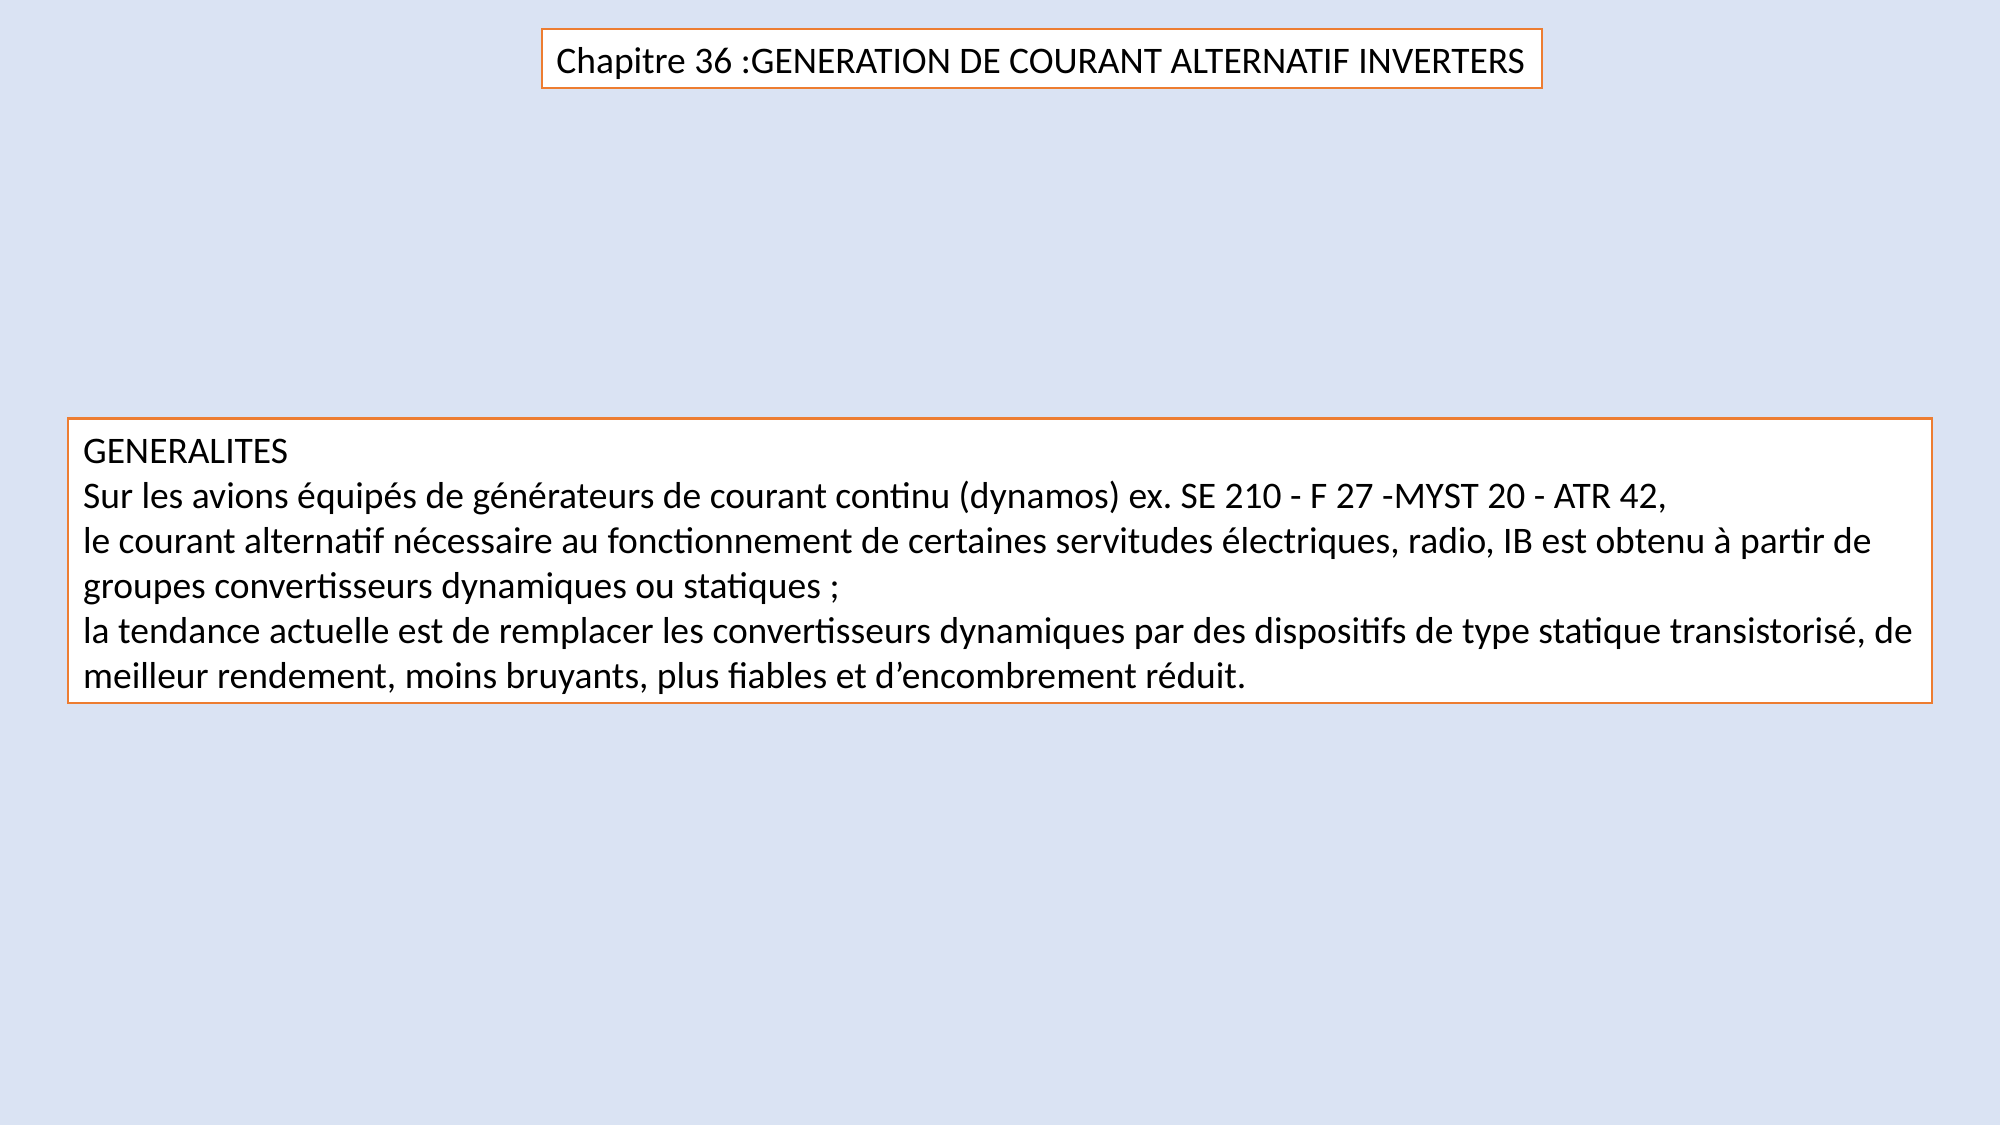

Chapitre 36 :GENERATION DE COURANT ALTERNATIF INVERTERS
GENERALITES
Sur les avions équipés de générateurs de courant continu (dynamos) ex. SE 210 - F 27 -MYST 20 - ATR 42,
le courant alternatif nécessaire au fonctionnement de certaines servitudes électriques, radio, IB est obtenu à partir de groupes convertisseurs dynamiques ou statiques ;
la tendance actuelle est de remplacer les convertisseurs dynamiques par des dispositifs de type statique transistorisé, de meilleur rendement, moins bruyants, plus fiables et d’encombrement réduit.